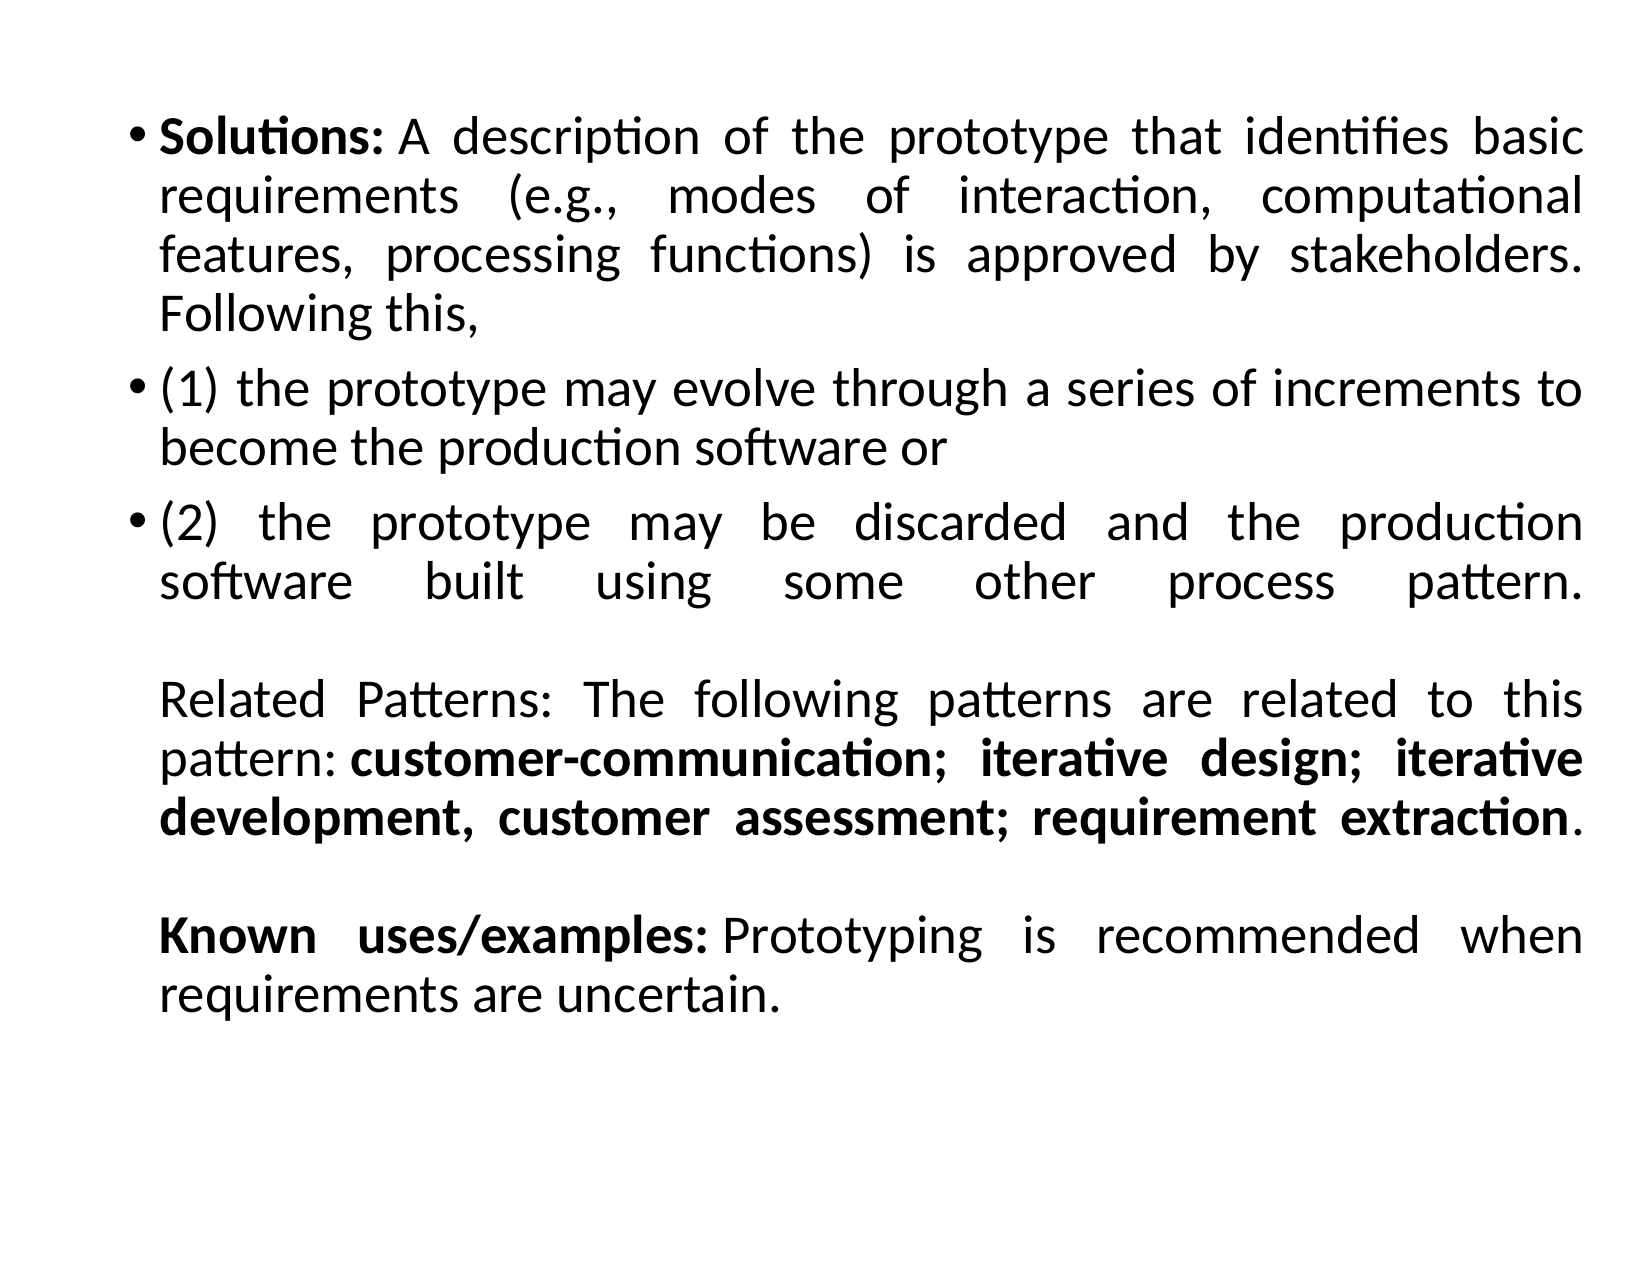

Solutions: A description of the prototype that identifies basic requirements (e.g., modes of interaction, computational features, processing functions) is approved by stakeholders. Following this,
(1) the prototype may evolve through a series of increments to become the production software or
(2) the prototype may be discarded and the production software built using some other process pattern.
Related Patterns: The following patterns are related to this pattern: customer-communication; iterative design; iterative development, customer assessment; requirement extraction.
Known uses/examples: Prototyping is recommended when requirements are uncertain.